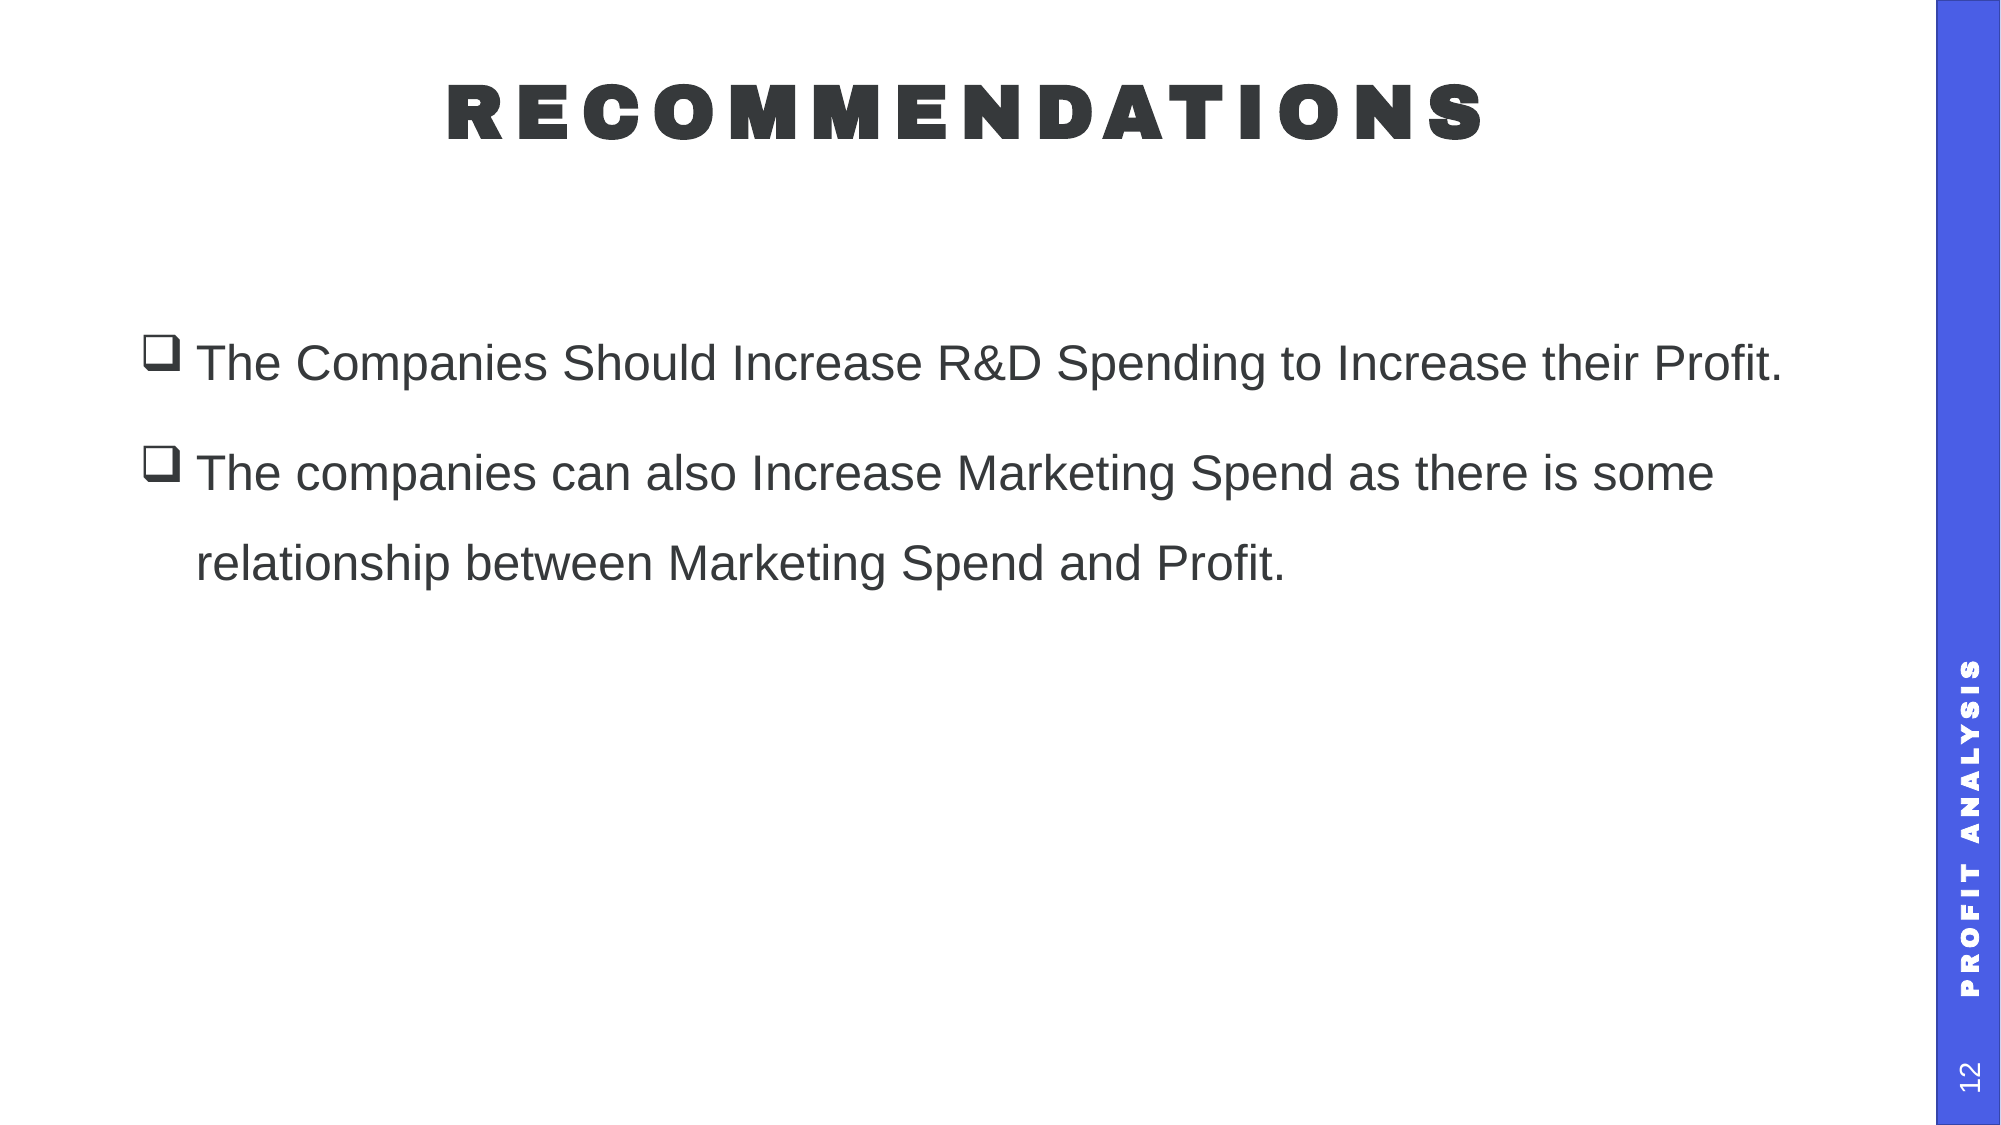

# Recommendations
The Companies Should Increase R&D Spending to Increase their Profit.
The companies can also Increase Marketing Spend as there is some relationship between Marketing Spend and Profit.

Profit analysis
12